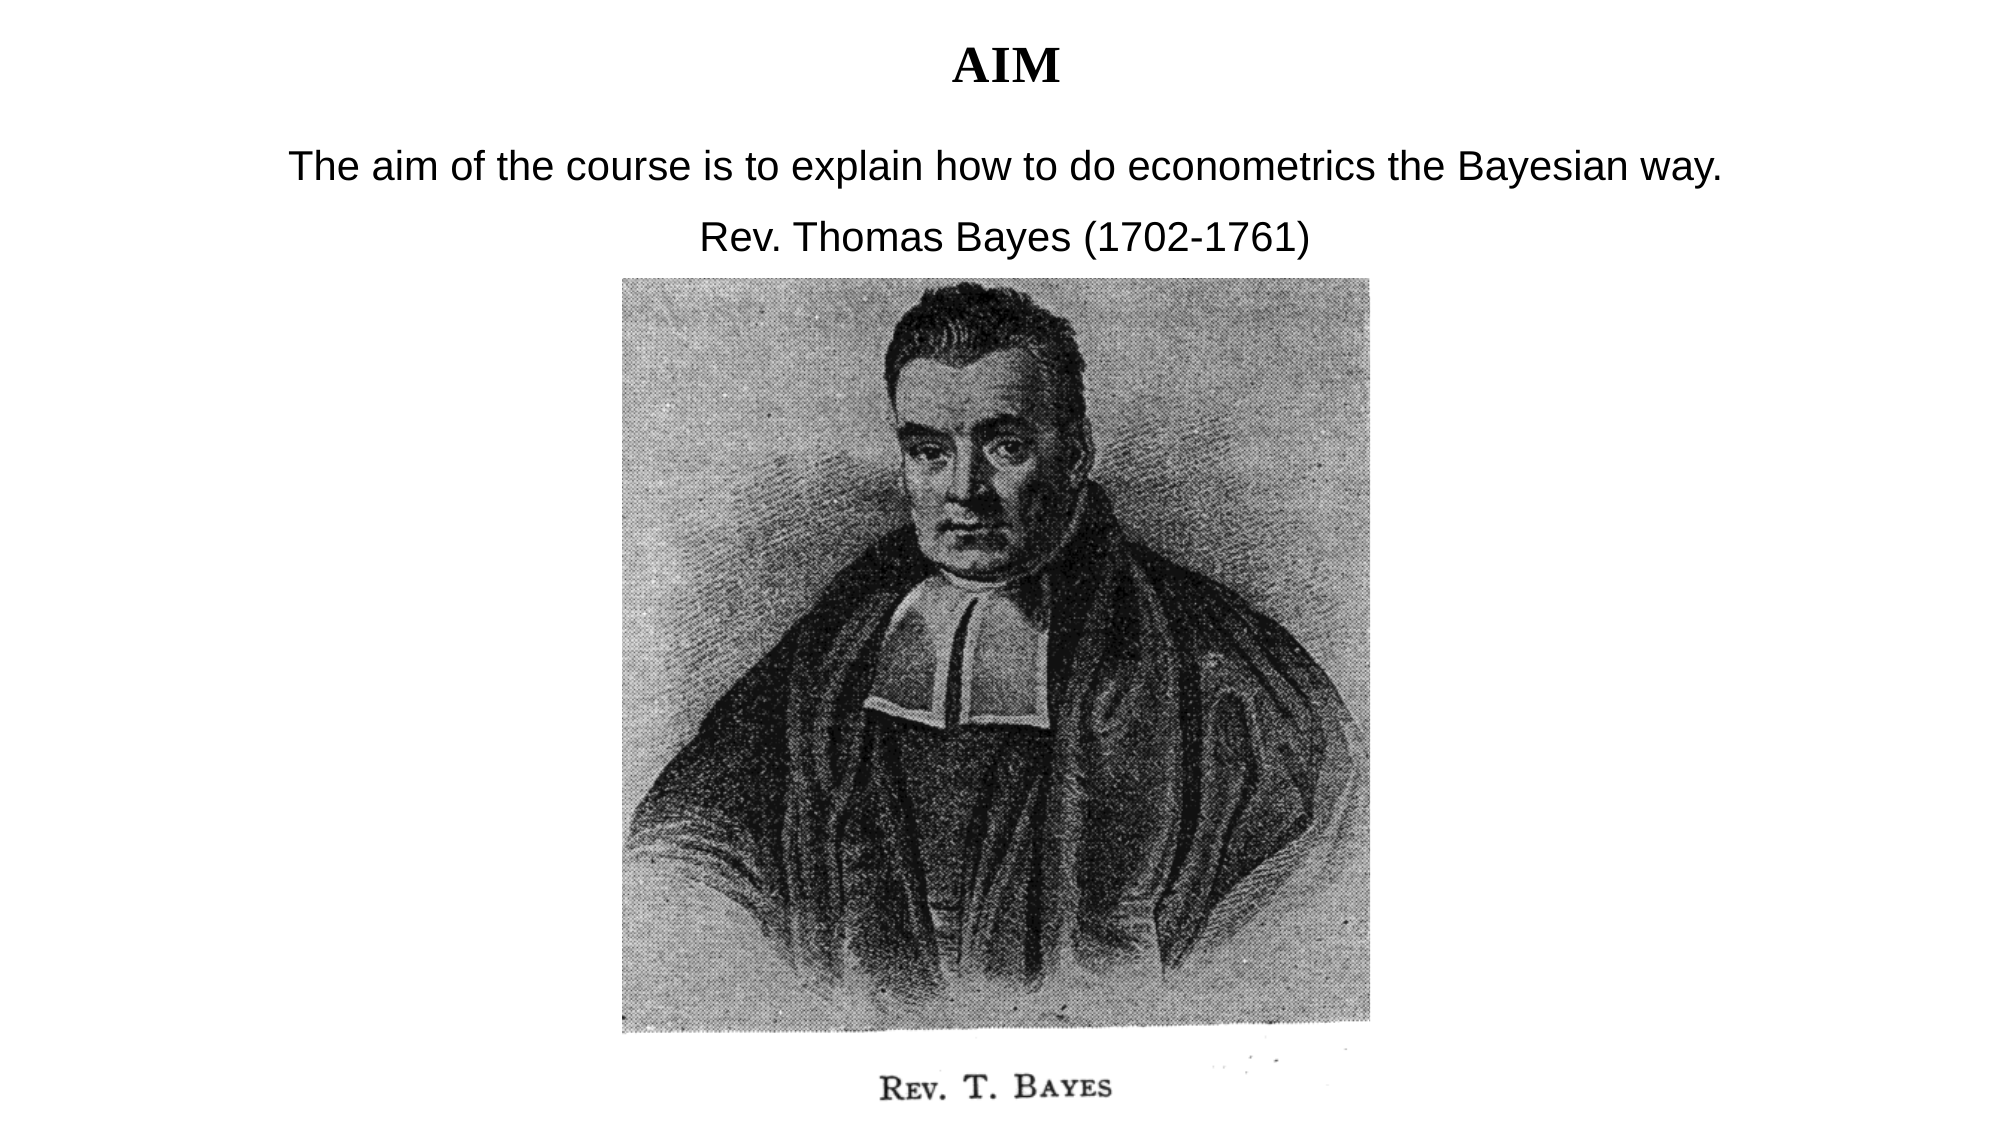

AIM

The aim of the course is to explain how to do econometrics the Bayesian way.

Rev. Thomas Bayes (1702-1761)